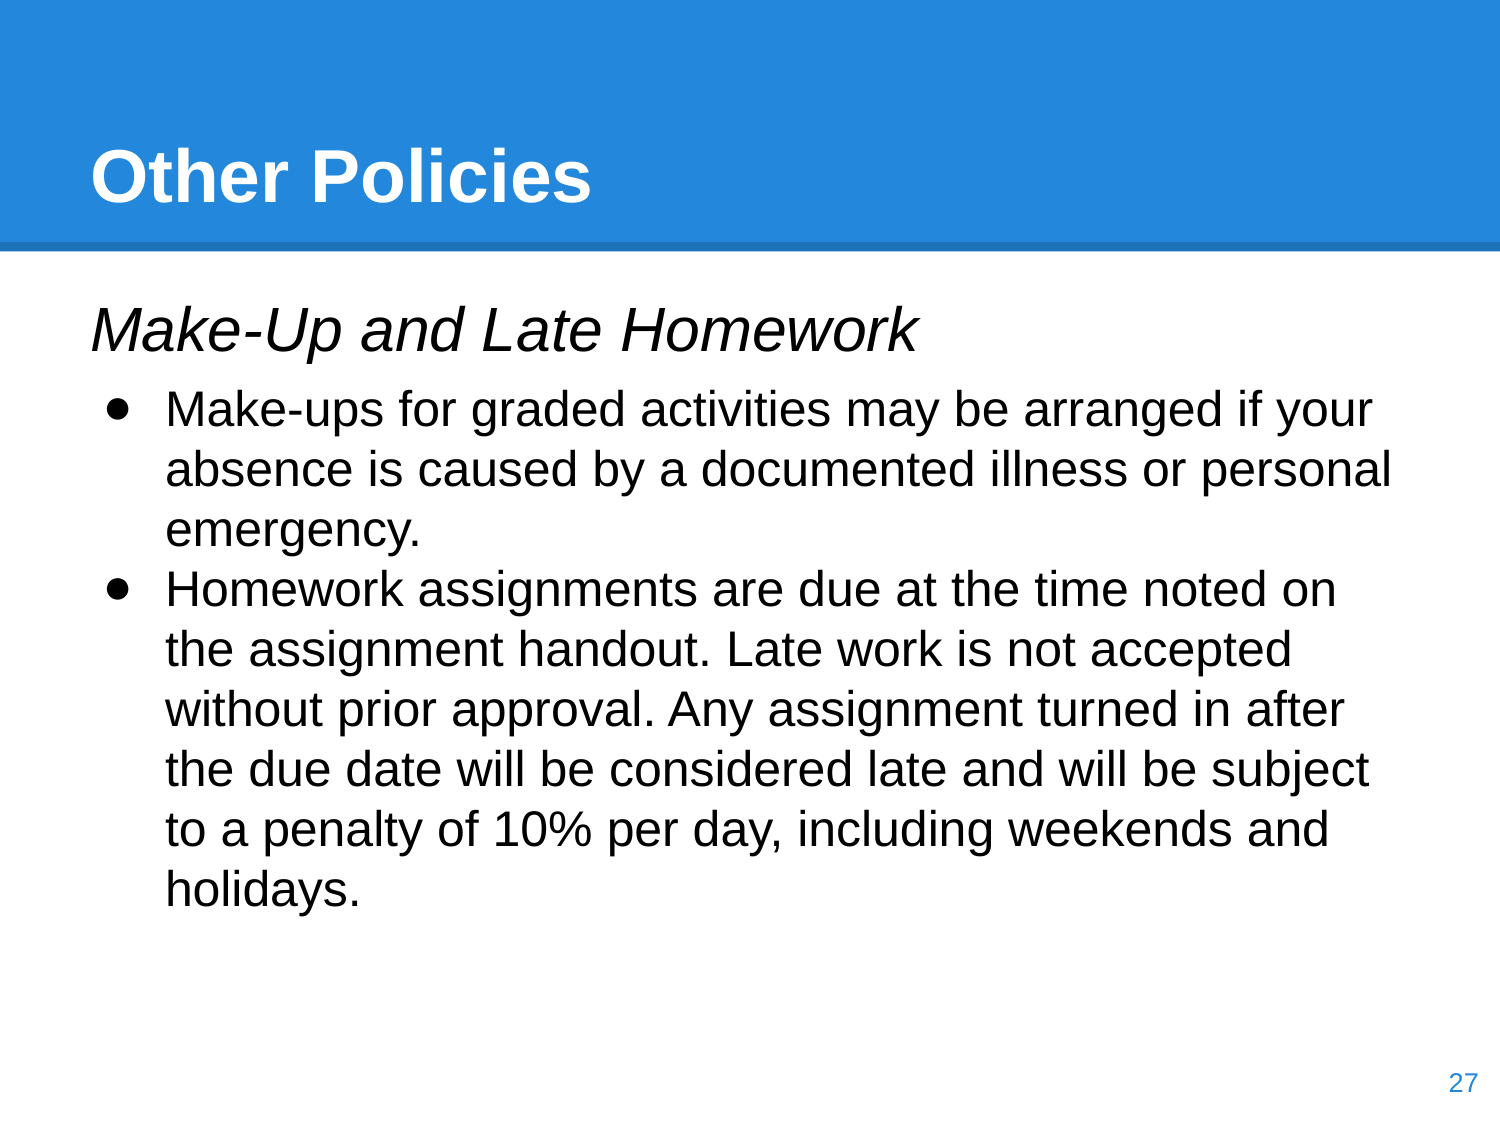

# Other Policies
Make-Up and Late Homework
Make-ups for graded activities may be arranged if your absence is caused by a documented illness or personal emergency.
Homework assignments are due at the time noted on the assignment handout. Late work is not accepted without prior approval. Any assignment turned in after the due date will be considered late and will be subject to a penalty of 10% per day, including weekends and holidays.
27